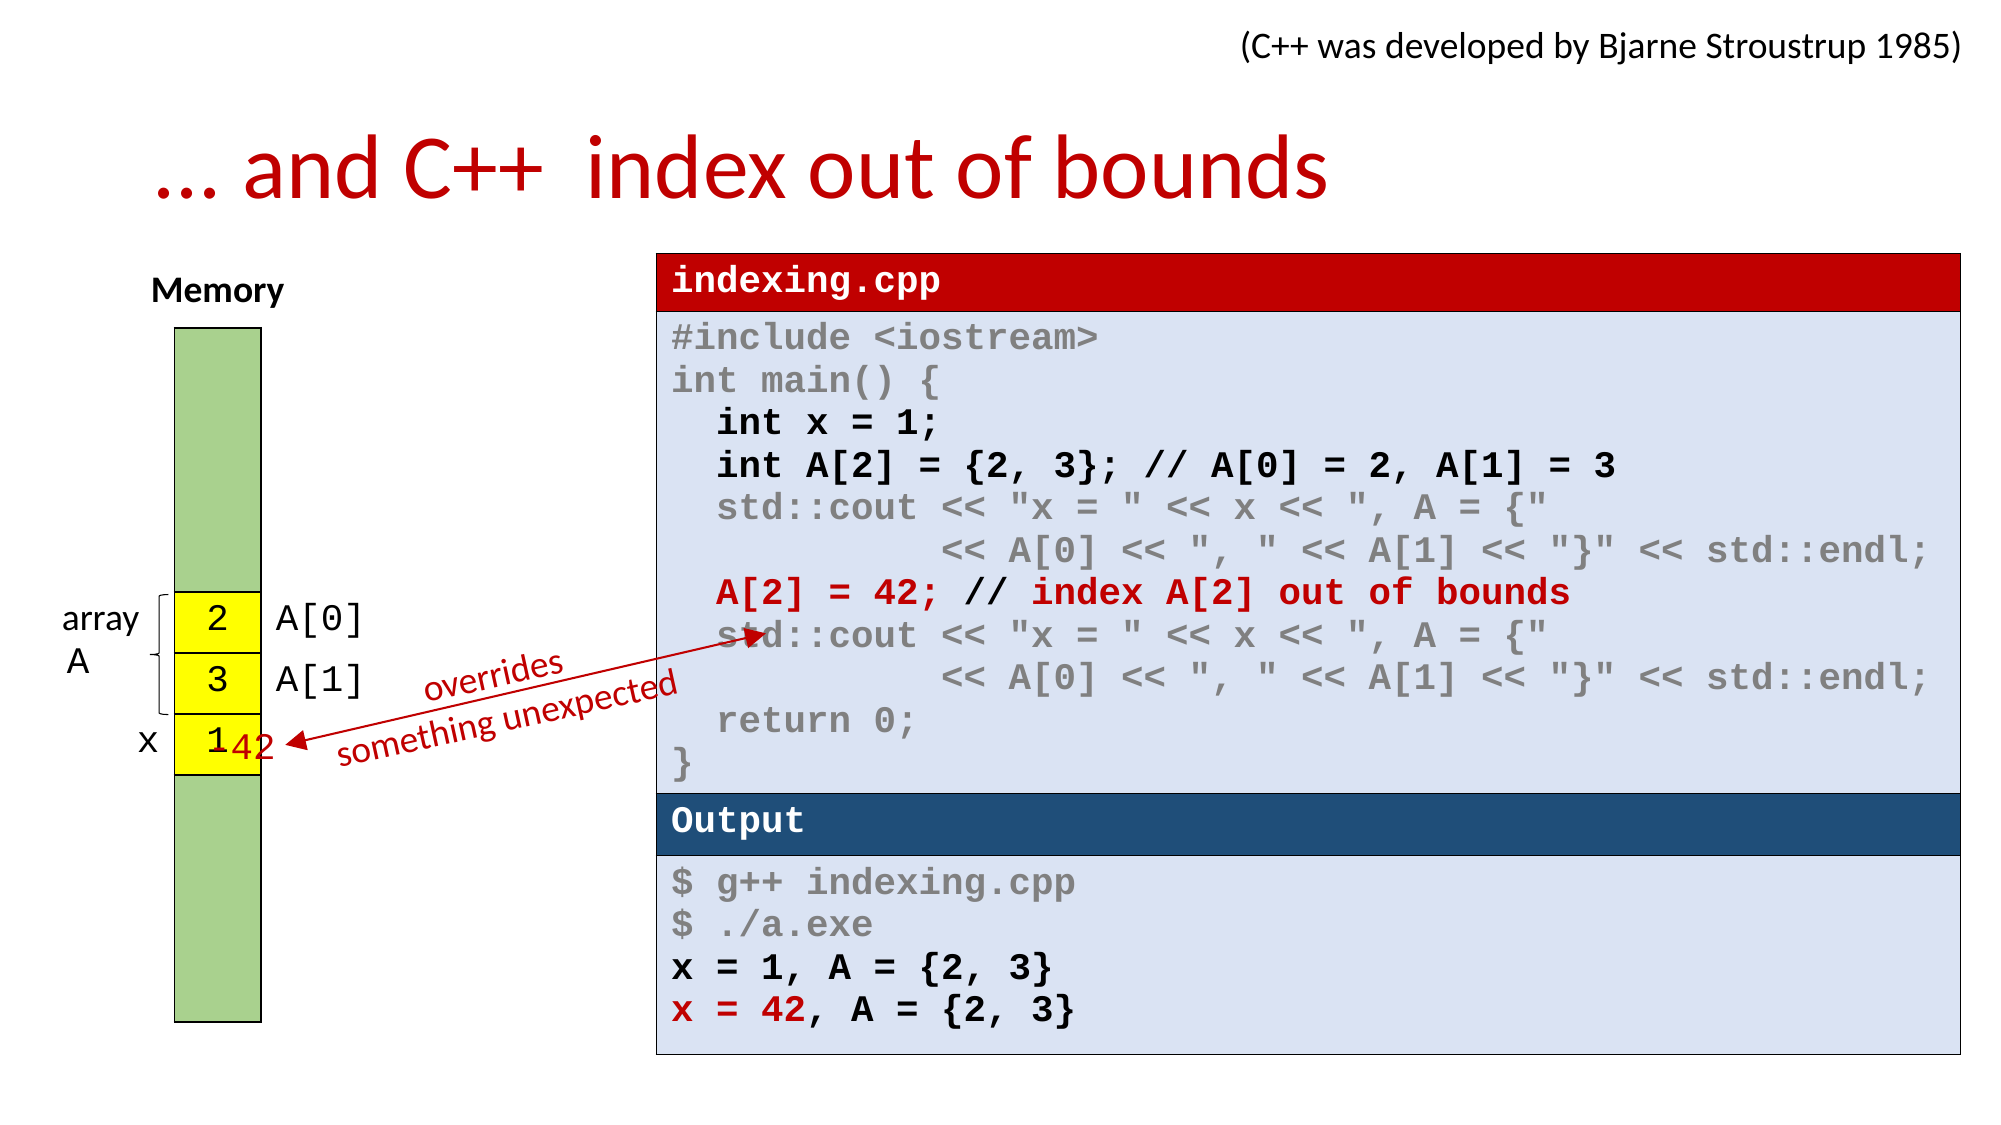

(C++ was developed by Bjarne Stroustrup 1985)
# ... and C++  index out of bounds
| indexing.cpp |
| --- |
| #include <iostream> int main() { int x = 1; int A[2] = {2, 3}; // A[0] = 2, A[1] = 3 std::cout << "x = " << x << ", A = {" << A[0] << ", " << A[1] << "}" << std::endl; A[2] = 42; // index A[2] out of bounds std::cout << "x = " << x << ", A = {" << A[0] << ", " << A[1] << "}" << std::endl; return 0; } |
| Output |
| $ g++ indexing.cpp $ ./a.exe x = 1, A = {2, 3} x = 42, A = {2, 3} |
| Memory |  |  |
| --- | --- | --- |
|  |  |  |
| array A | 2 | A[0] |
|  | 3 | A[1] |
| x | 1 |  |
|  |  |  |

overrides
something unexpected
-42